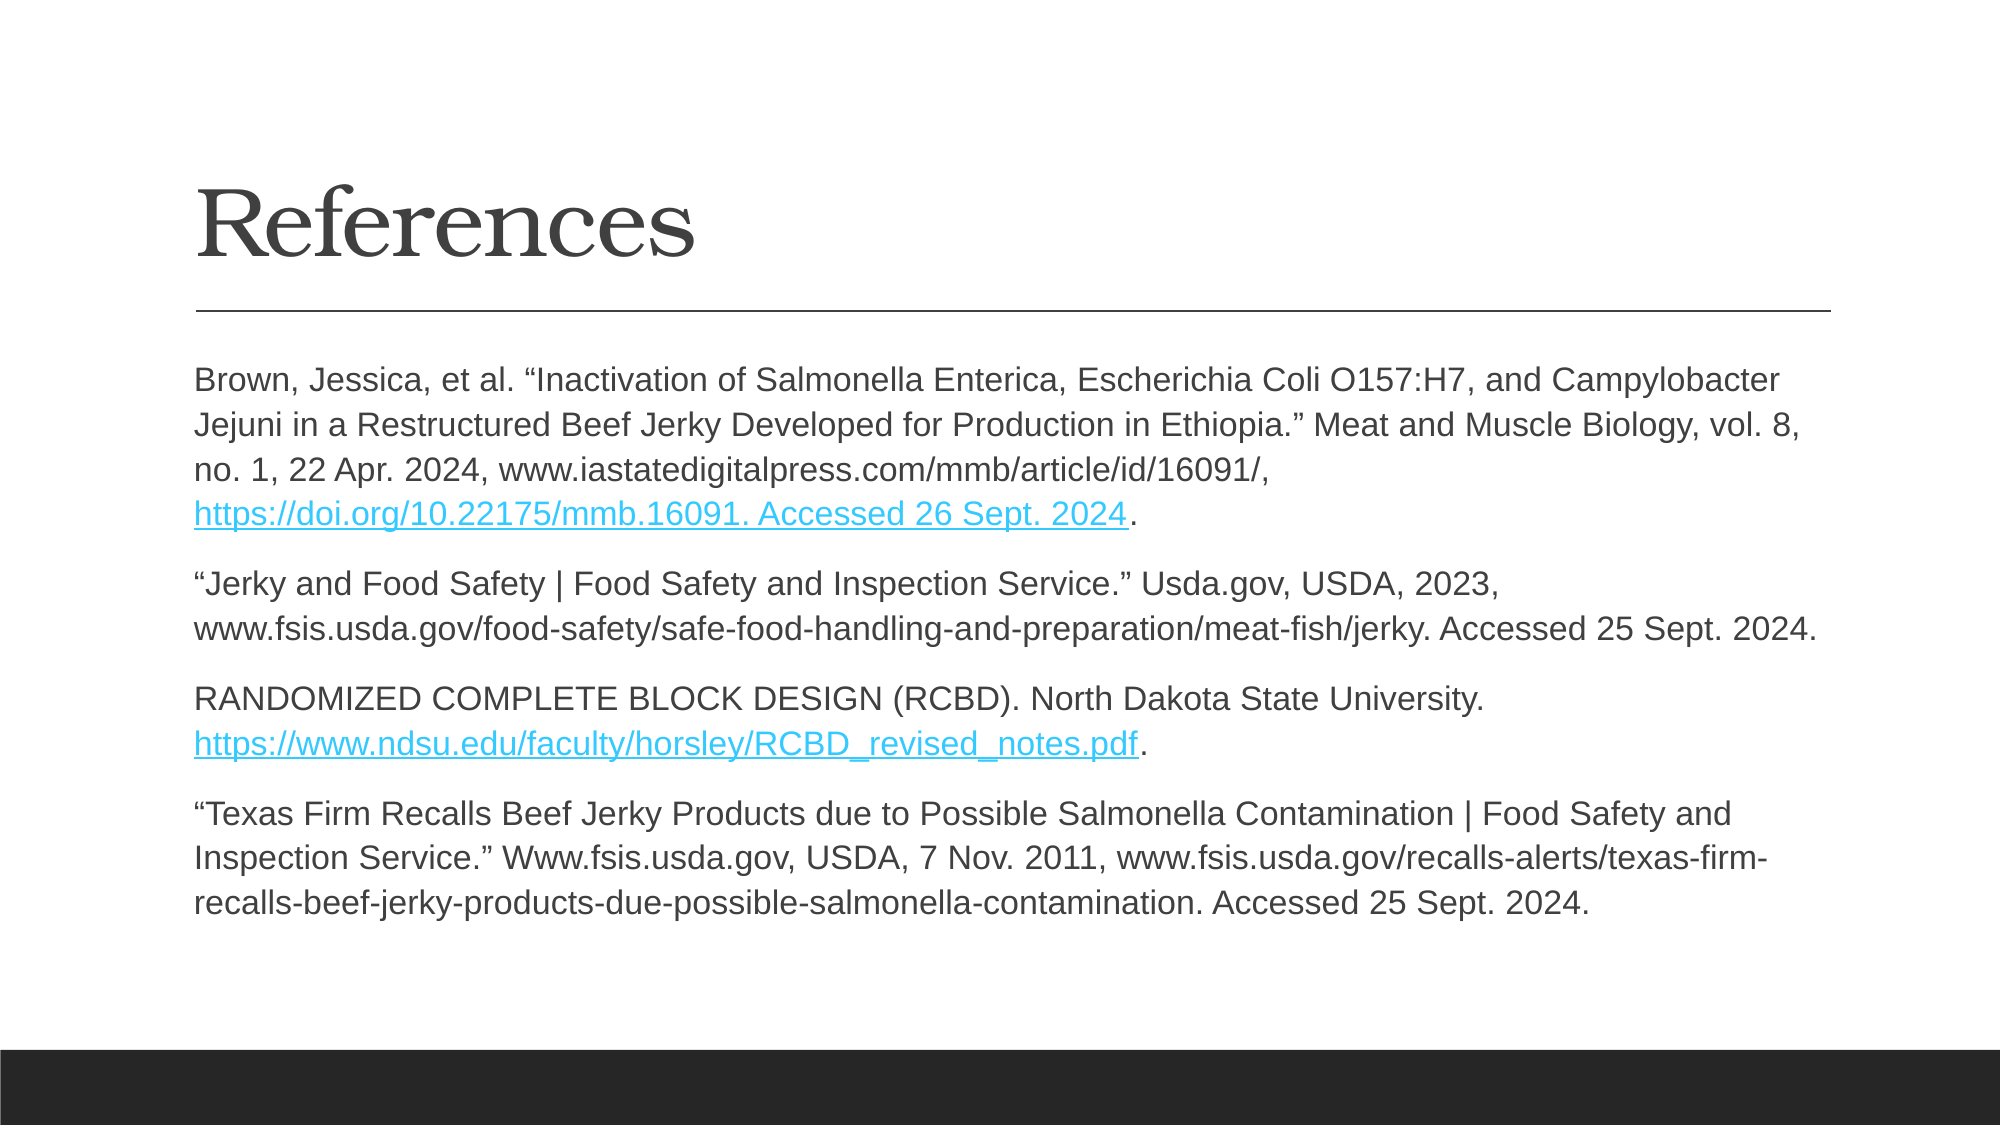

# References
Brown, Jessica, et al. “Inactivation of Salmonella Enterica, Escherichia Coli O157:H7, and Campylobacter Jejuni in a Restructured Beef Jerky Developed for Production in Ethiopia.” Meat and Muscle Biology, vol. 8, no. 1, 22 Apr. 2024, www.iastatedigitalpress.com/mmb/article/id/16091/, https://doi.org/10.22175/mmb.16091. Accessed 26 Sept. 2024.
“Jerky and Food Safety | Food Safety and Inspection Service.” Usda.gov, USDA, 2023, www.fsis.usda.gov/food-safety/safe-food-handling-and-preparation/meat-fish/jerky. Accessed 25 Sept. 2024.
RANDOMIZED COMPLETE BLOCK DESIGN (RCBD). North Dakota State University. https://www.ndsu.edu/faculty/horsley/RCBD_revised_notes.pdf.
“Texas Firm Recalls Beef Jerky Products due to Possible Salmonella Contamination | Food Safety and Inspection Service.” Www.fsis.usda.gov, USDA, 7 Nov. 2011, www.fsis.usda.gov/recalls-alerts/texas-firm-recalls-beef-jerky-products-due-possible-salmonella-contamination. Accessed 25 Sept. 2024.